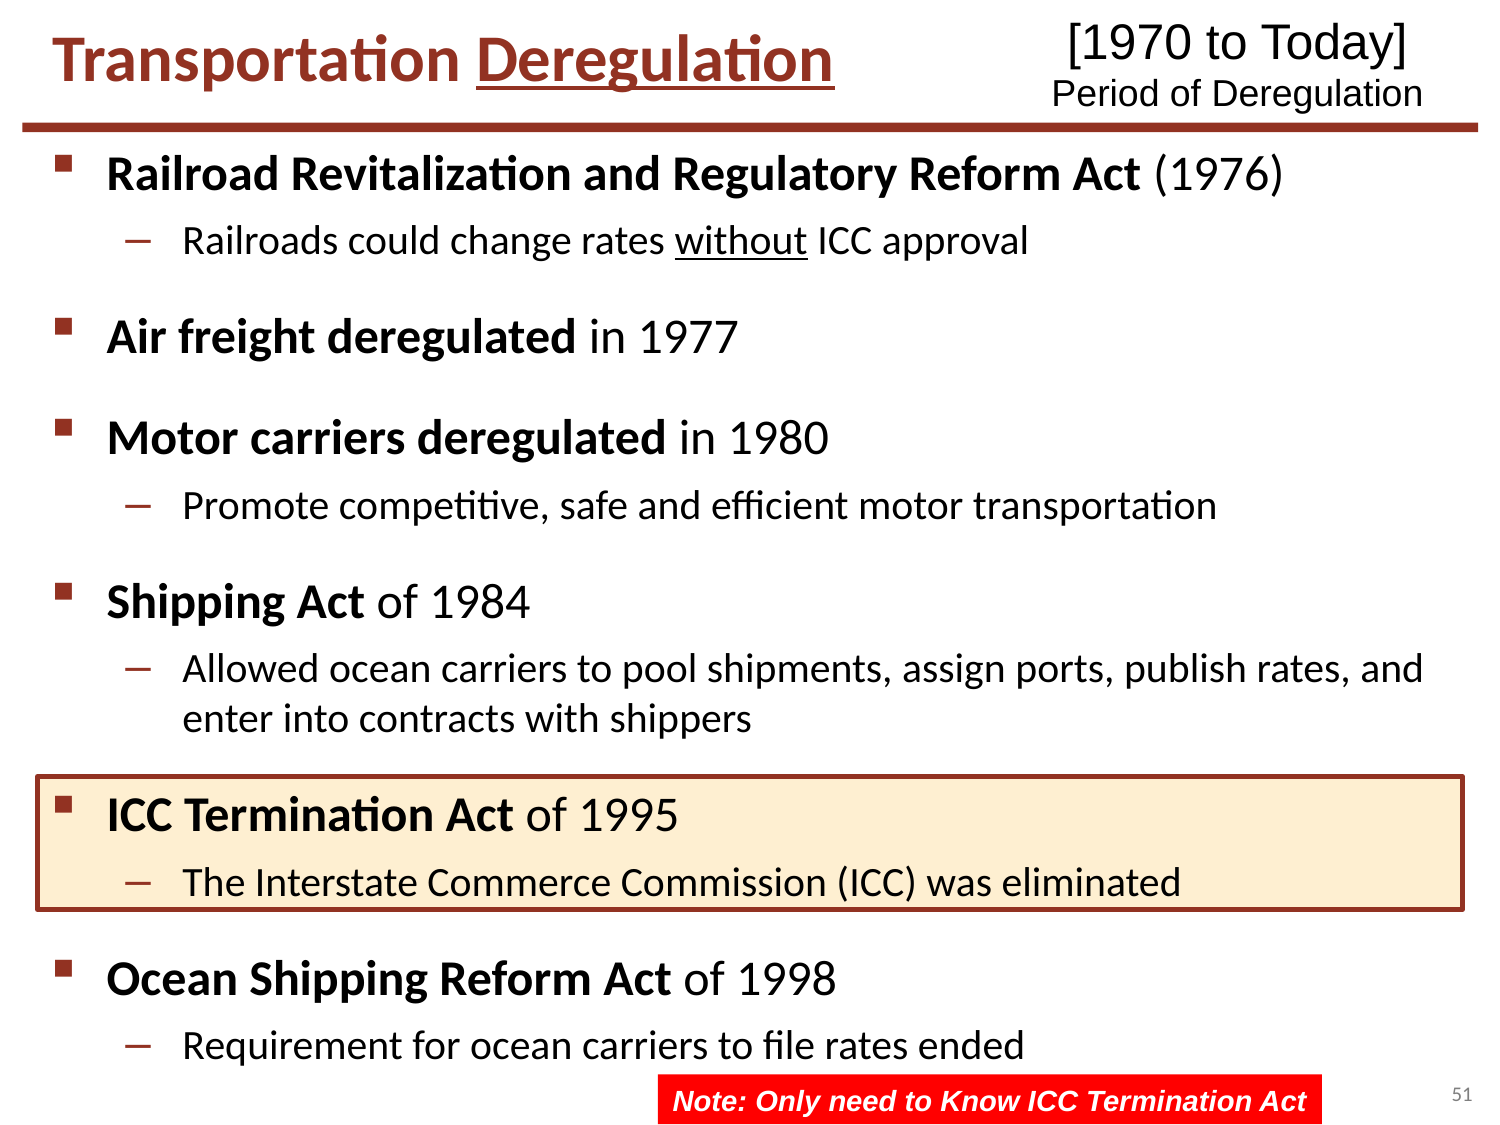

[1970 to Today]
Period of Deregulation
Transportation Deregulation
Railroad Revitalization and Regulatory Reform Act (1976)
Railroads could change rates without ICC approval
Air freight deregulated in 1977
Motor carriers deregulated in 1980
Promote competitive, safe and efficient motor transportation
Shipping Act of 1984
Allowed ocean carriers to pool shipments, assign ports, publish rates, and enter into contracts with shippers
ICC Termination Act of 1995
The Interstate Commerce Commission (ICC) was eliminated
Ocean Shipping Reform Act of 1998
Requirement for ocean carriers to file rates ended

Note: Only need to Know ICC Termination Act
51